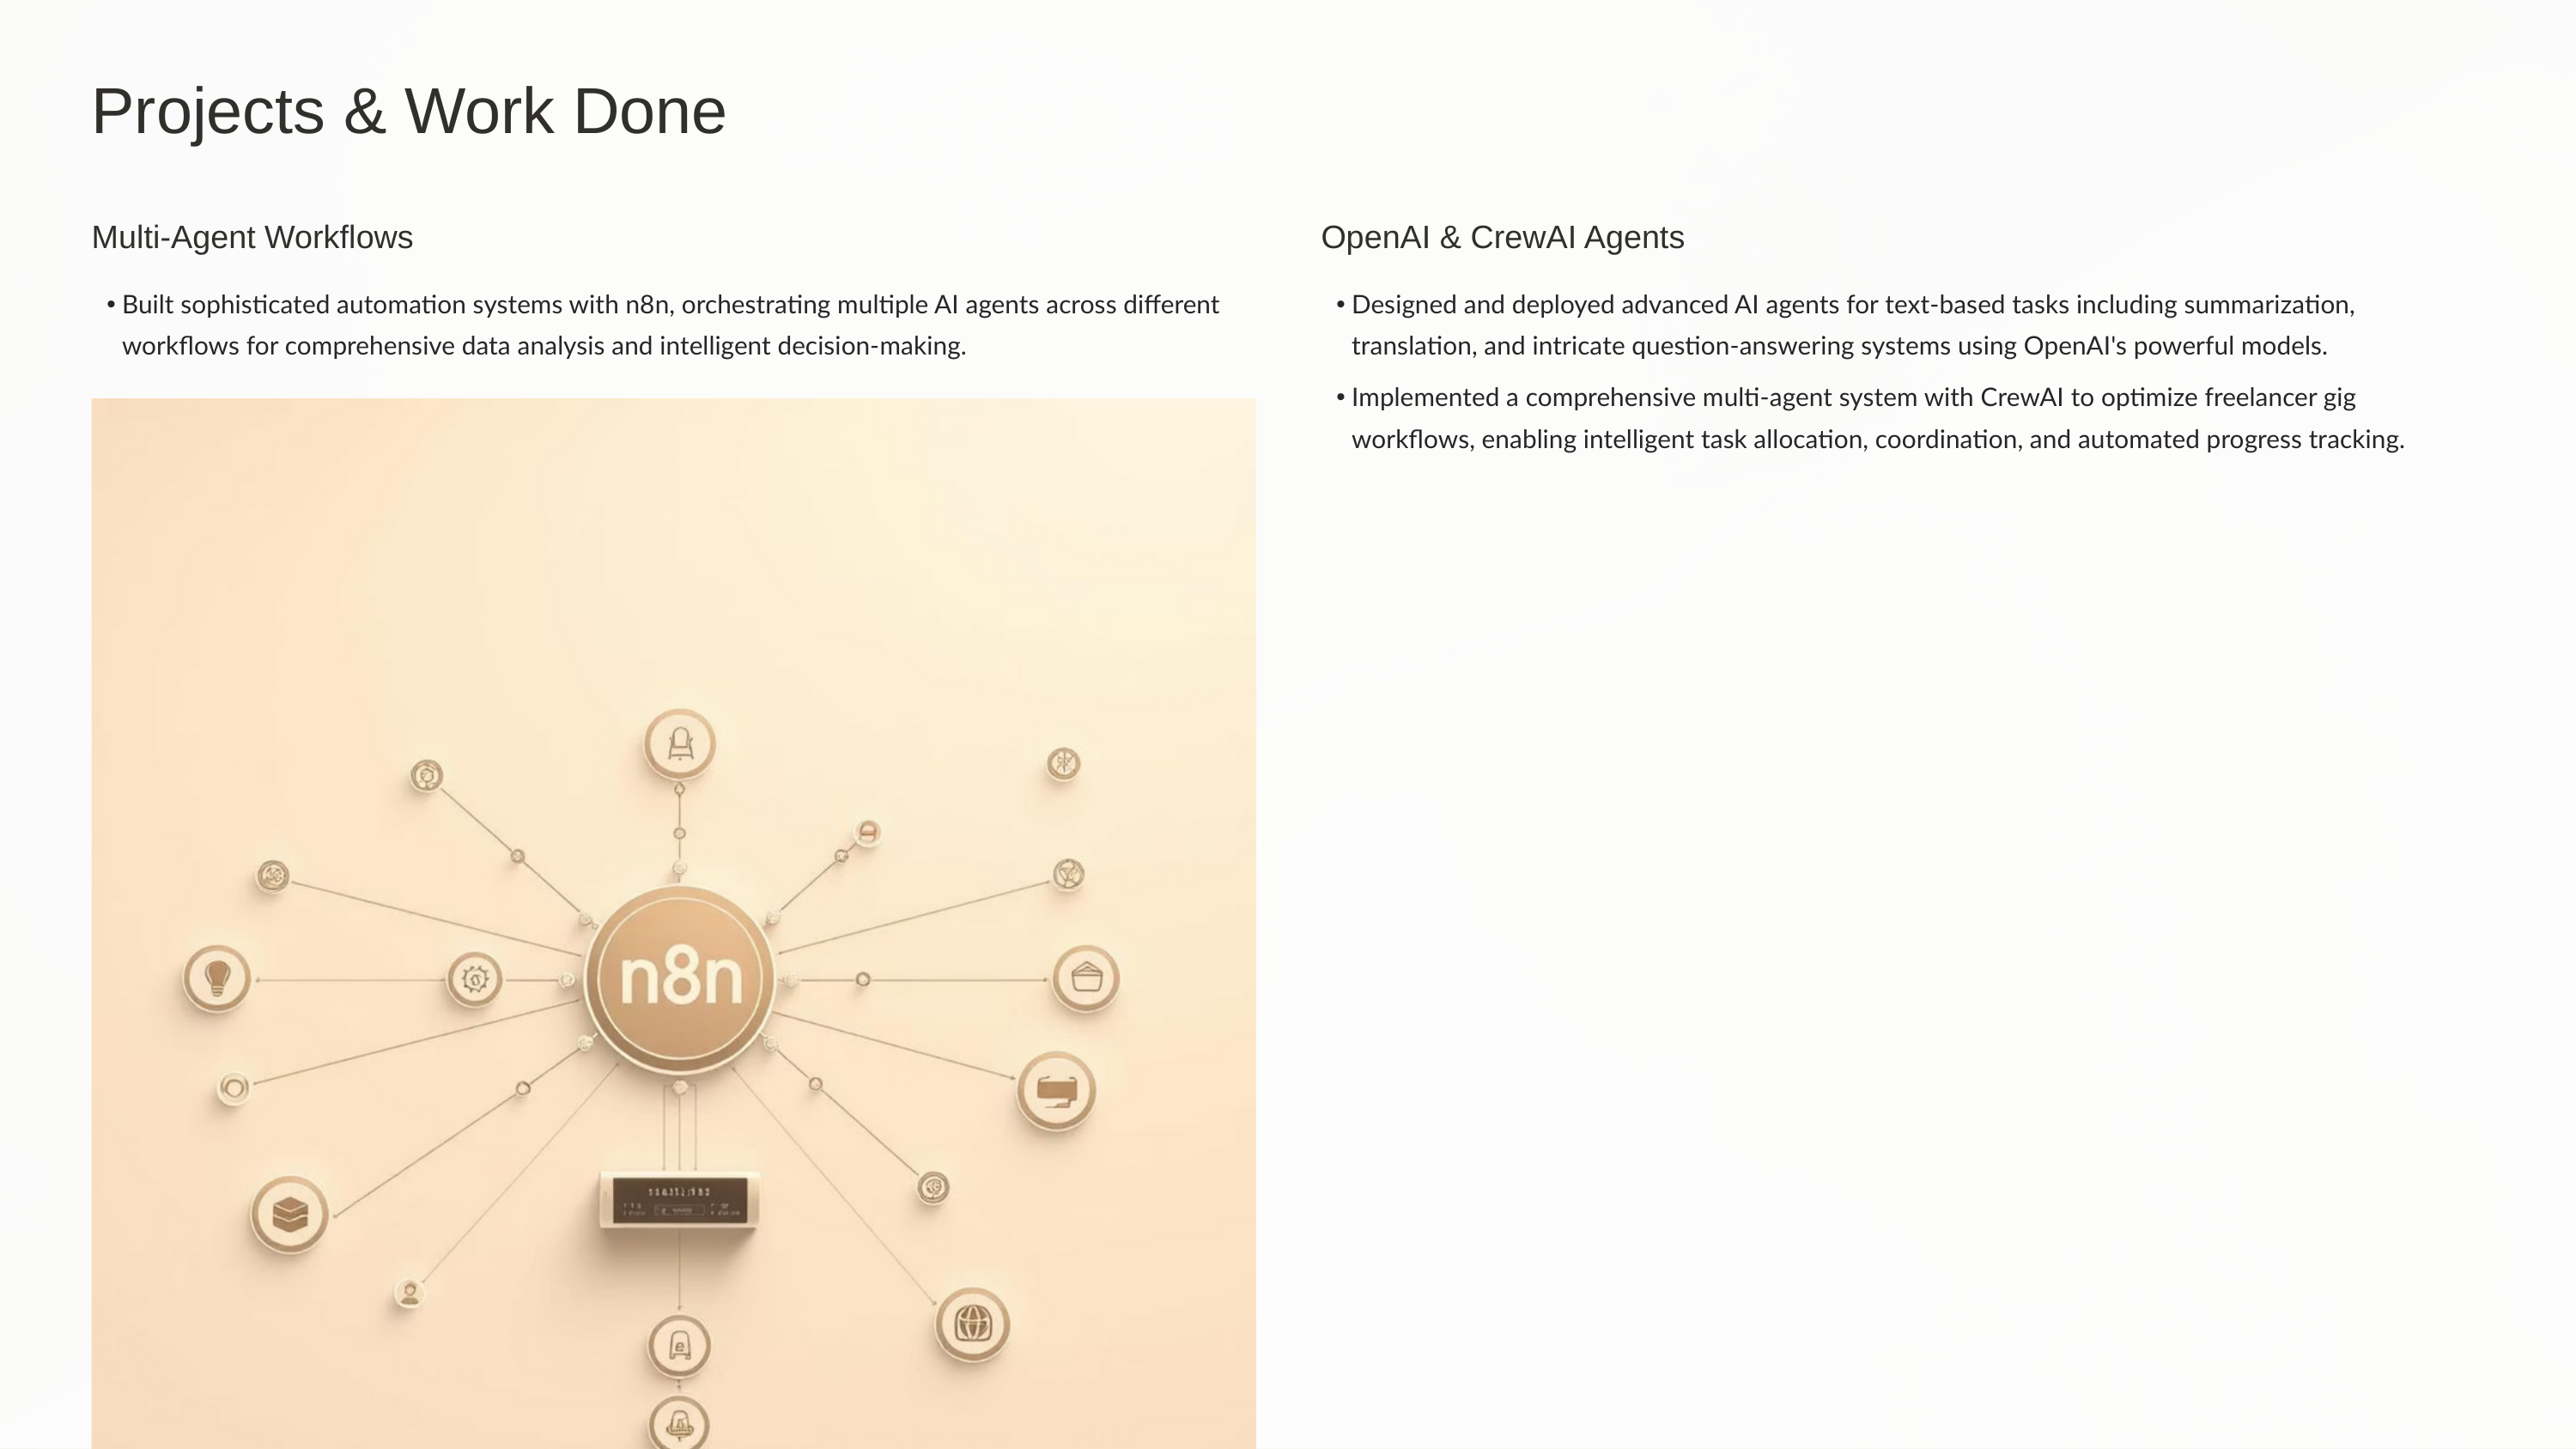

Projects & Work Done
Multi-Agent Workflows
OpenAI & CrewAI Agents
Built sophisticated automation systems with n8n, orchestrating multiple AI agents across different workflows for comprehensive data analysis and intelligent decision-making.
Designed and deployed advanced AI agents for text-based tasks including summarization, translation, and intricate question-answering systems using OpenAI's powerful models.
Implemented a comprehensive multi-agent system with CrewAI to optimize freelancer gig workflows, enabling intelligent task allocation, coordination, and automated progress tracking.